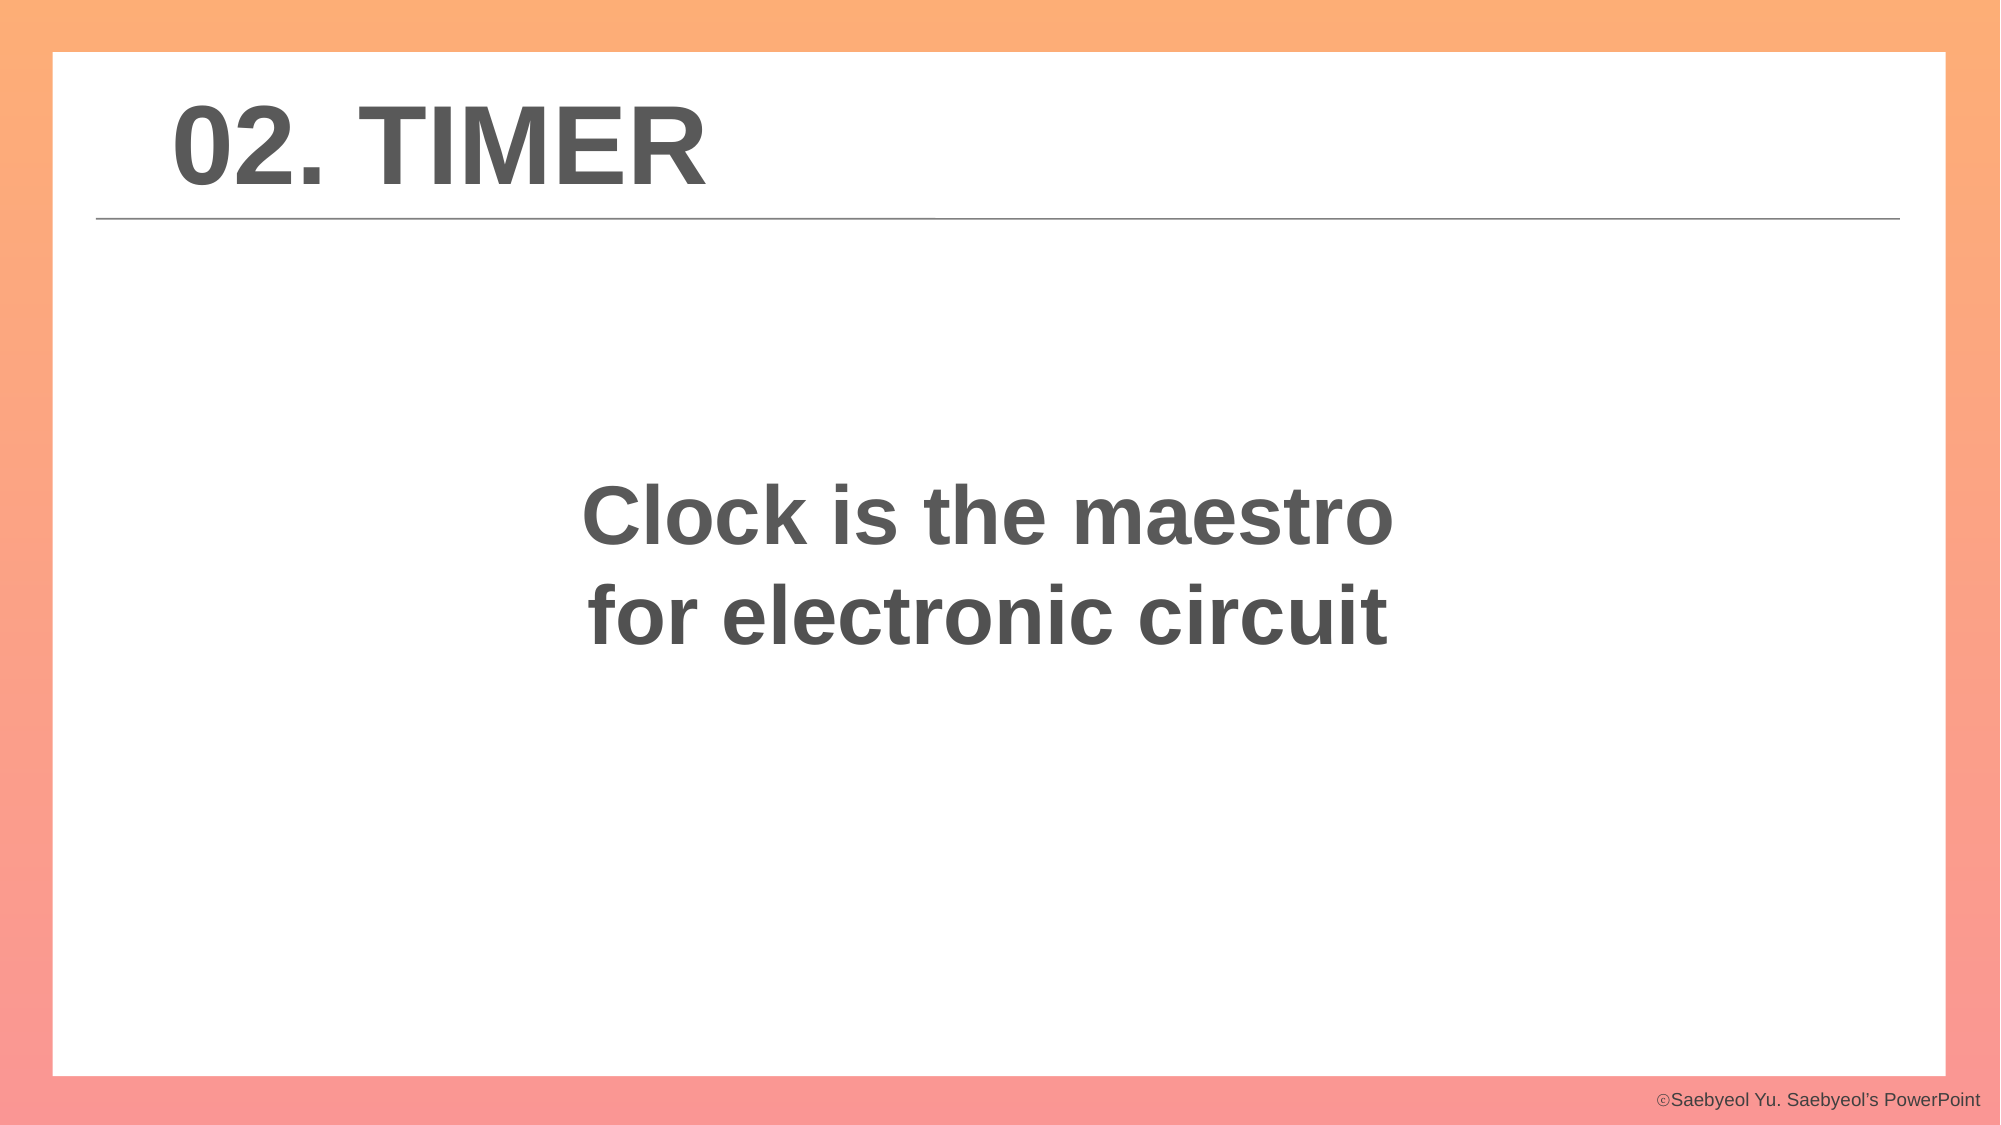

02. TIMER
Clock is the maestro
for electronic circuit